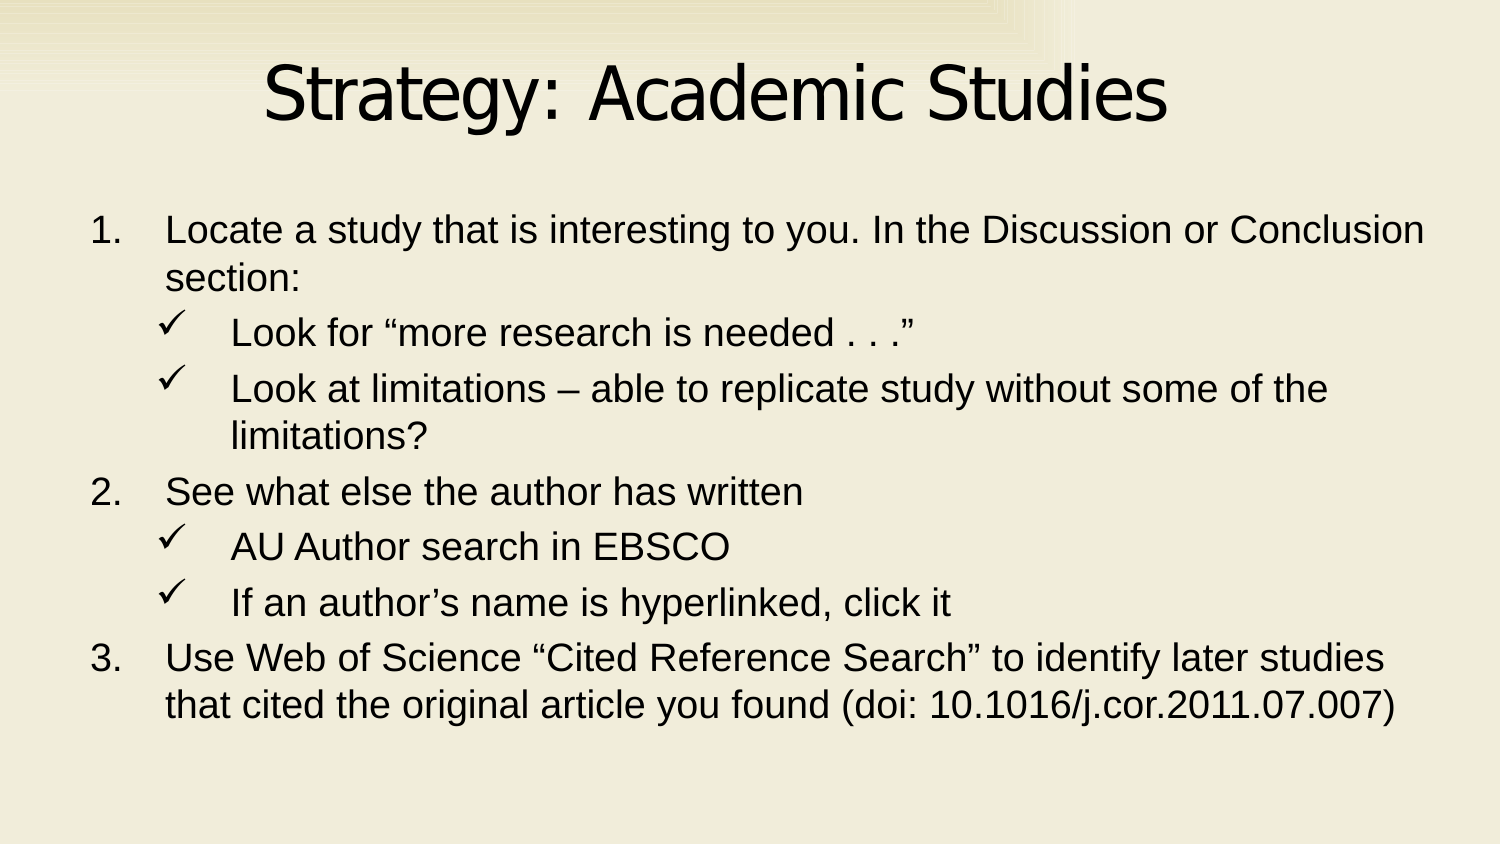

# Strategy: Academic Studies
Locate a study that is interesting to you. In the Discussion or Conclusion section:
Look for “more research is needed . . .”
Look at limitations – able to replicate study without some of the limitations?
See what else the author has written
AU Author search in EBSCO
If an author’s name is hyperlinked, click it
Use Web of Science “Cited Reference Search” to identify later studies that cited the original article you found (doi: 10.1016/j.cor.2011.07.007)